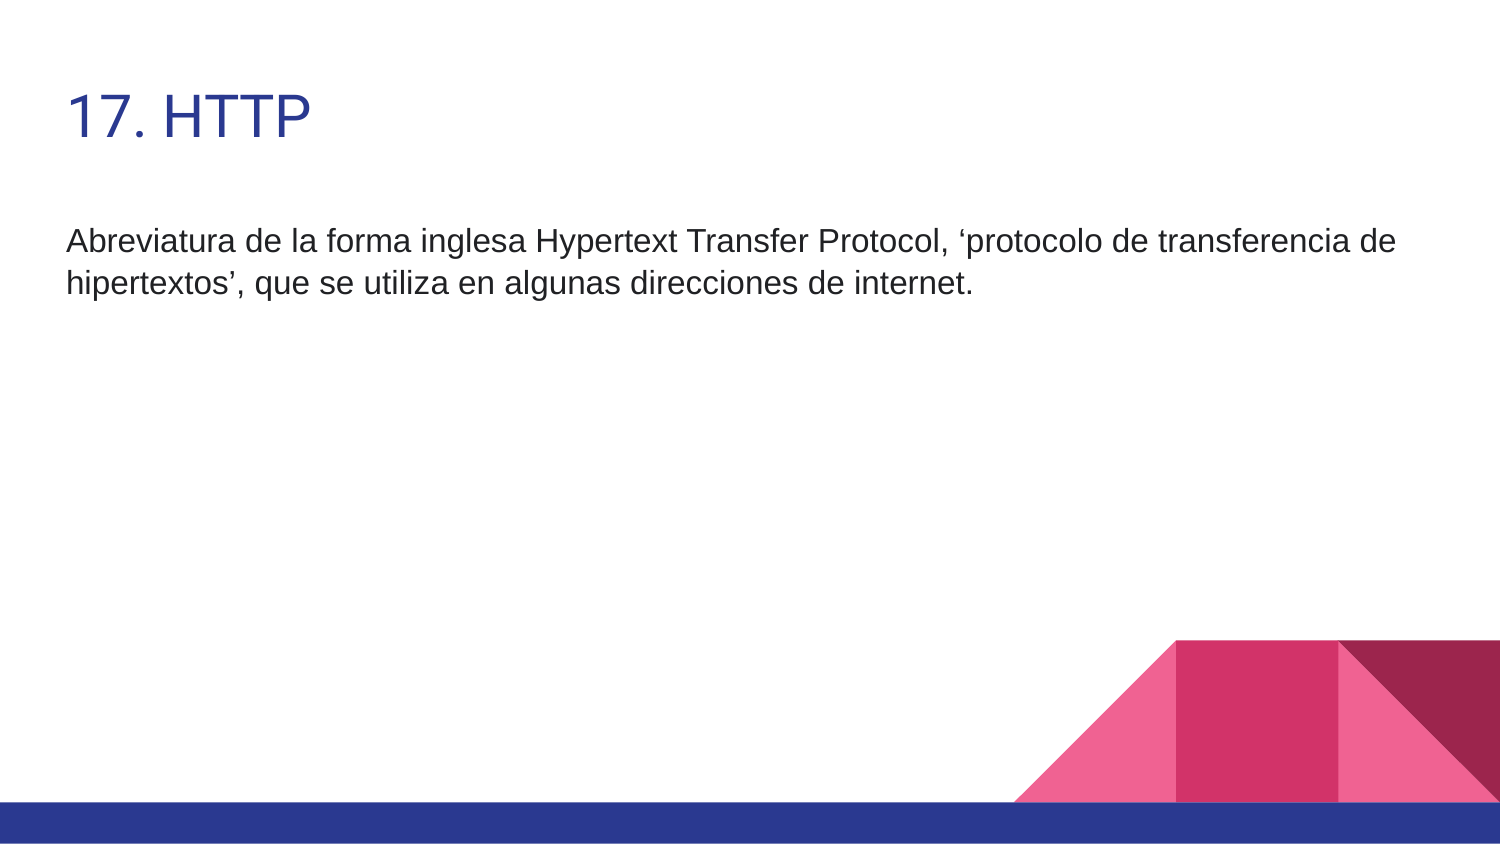

# 17. HTTP
Abreviatura de la forma inglesa Hypertext Transfer Protocol, ‘protocolo de transferencia de hipertextos’, que se utiliza en algunas direcciones de internet.